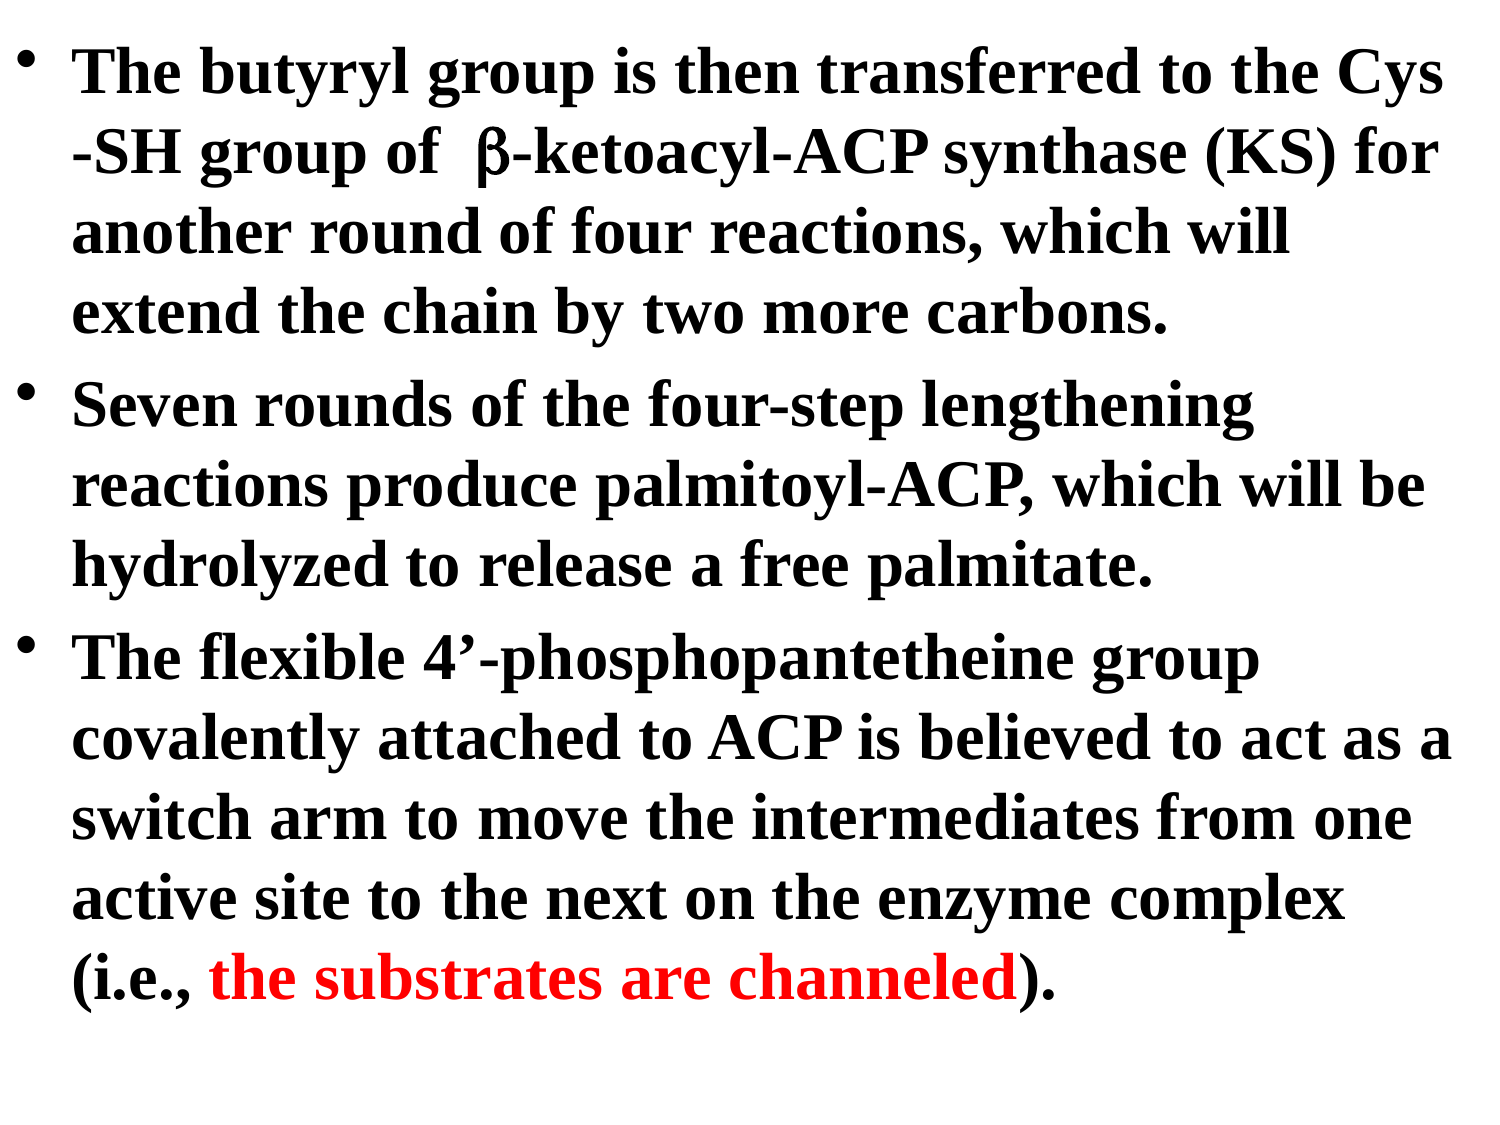

The butyryl group is then transferred to the Cys  -SH group of  β-ketoacyl-ACP synthase (KS) for another round of four reactions, which will extend the chain by two more carbons.
Seven rounds of the four-step lengthening reactions produce palmitoyl-ACP, which will be hydrolyzed to release a free palmitate.
The flexible 4’-phosphopantetheine group covalently attached to ACP is believed to act as a switch arm to move the intermediates from one active site to the next on the enzyme complex (i.e., the substrates are channeled).